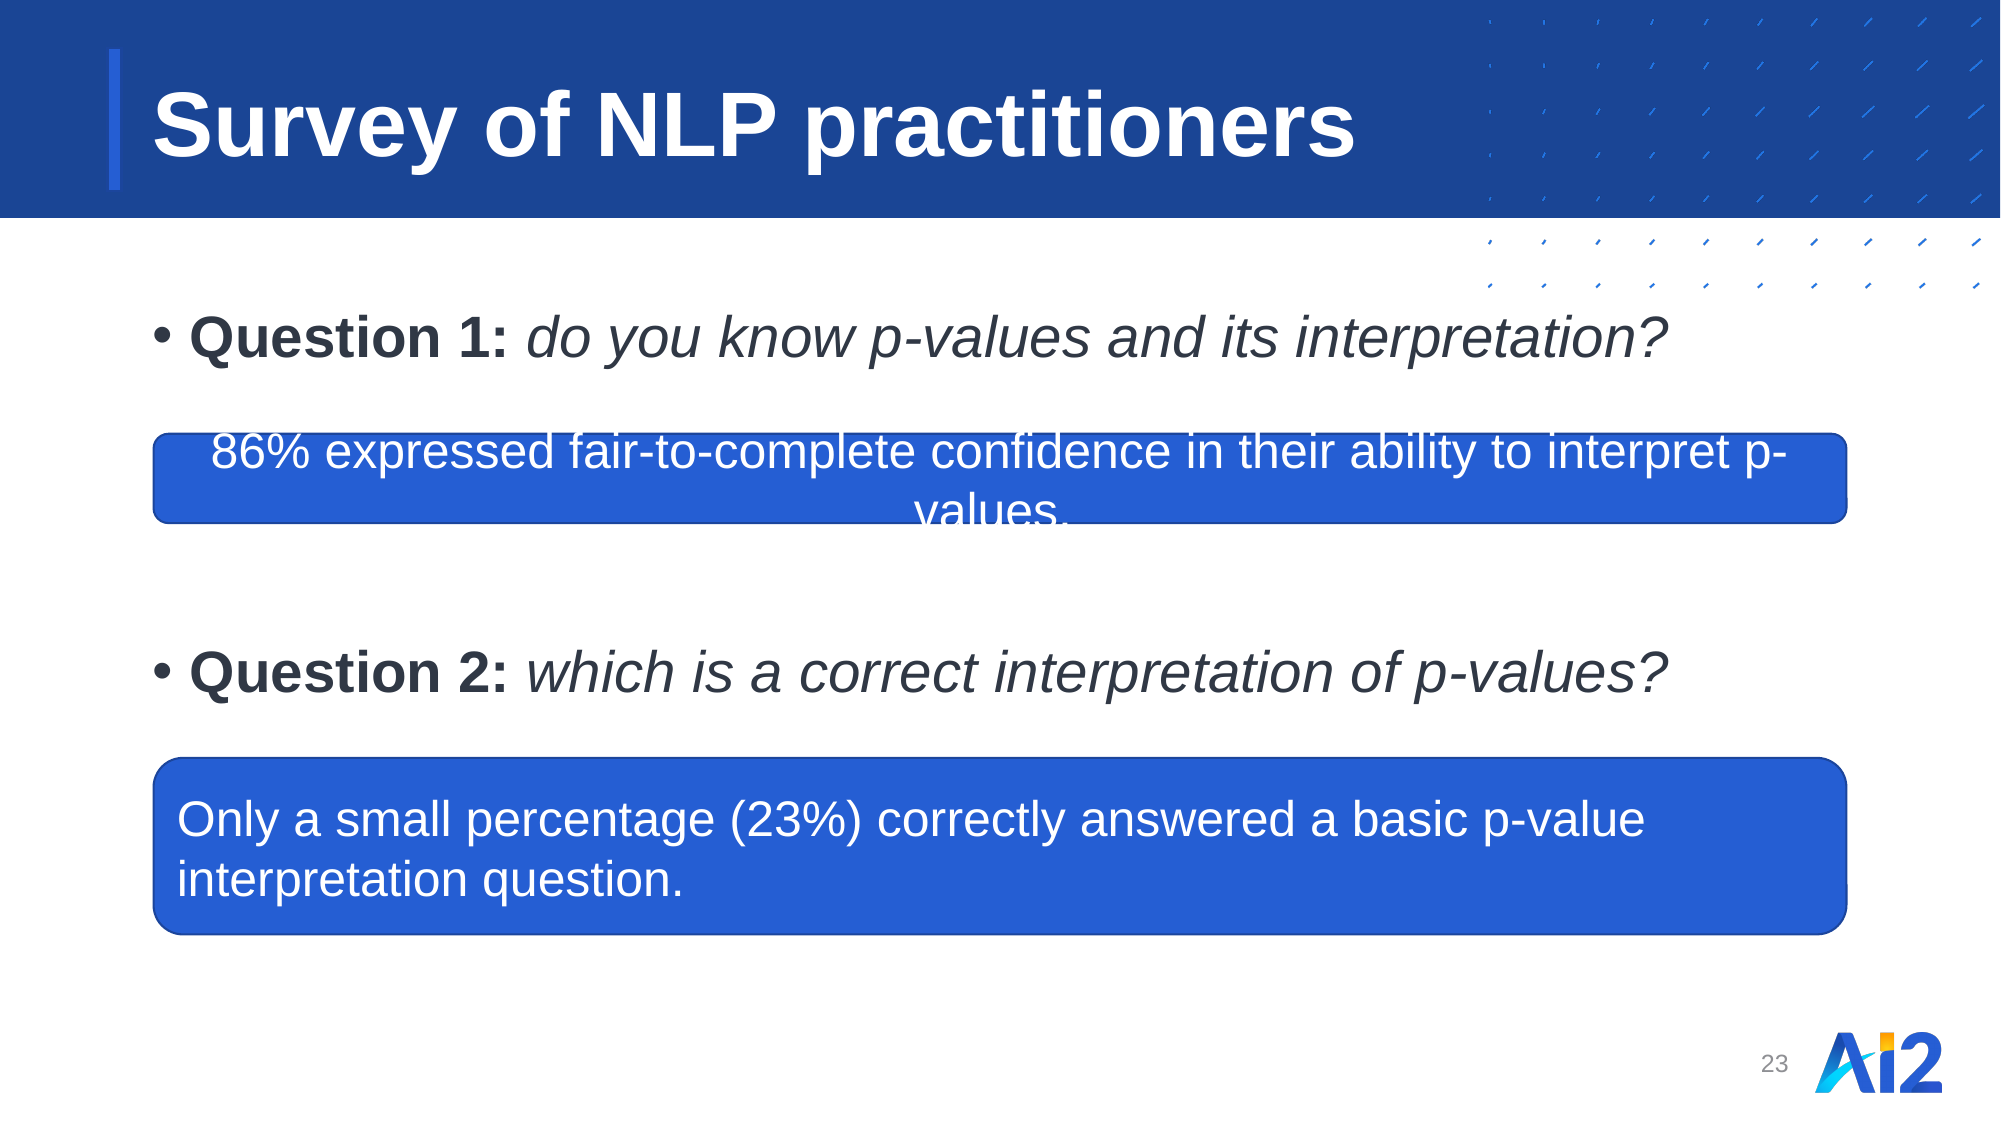

# Survey of NLP practitioners
Question 1: do you know p-values and its interpretation?

Question 2: which is a correct interpretation of p-values?
86% expressed fair-to-complete confidence in their ability to interpret p-values.
Only a small percentage (23%) correctly answered a basic p-value interpretation question.
🤦
23